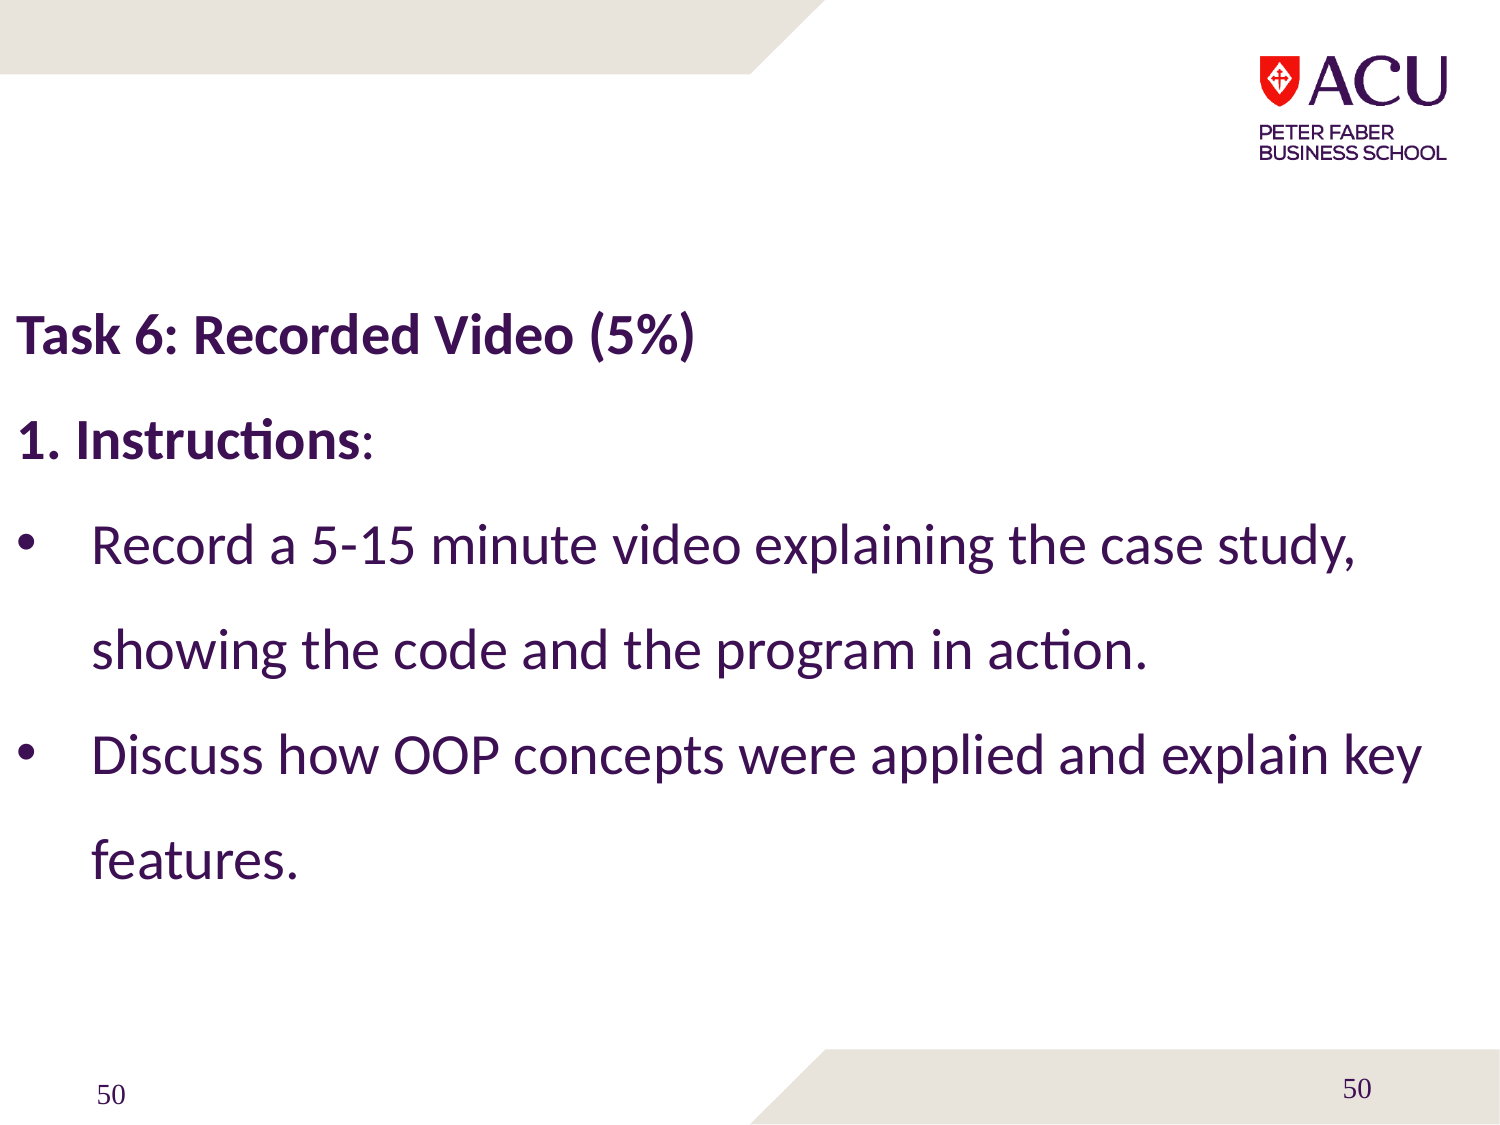

Task 6: Recorded Video (5%)
1. Instructions:
Record a 5-15 minute video explaining the case study, showing the code and the program in action.
Discuss how OOP concepts were applied and explain key features.
50
50